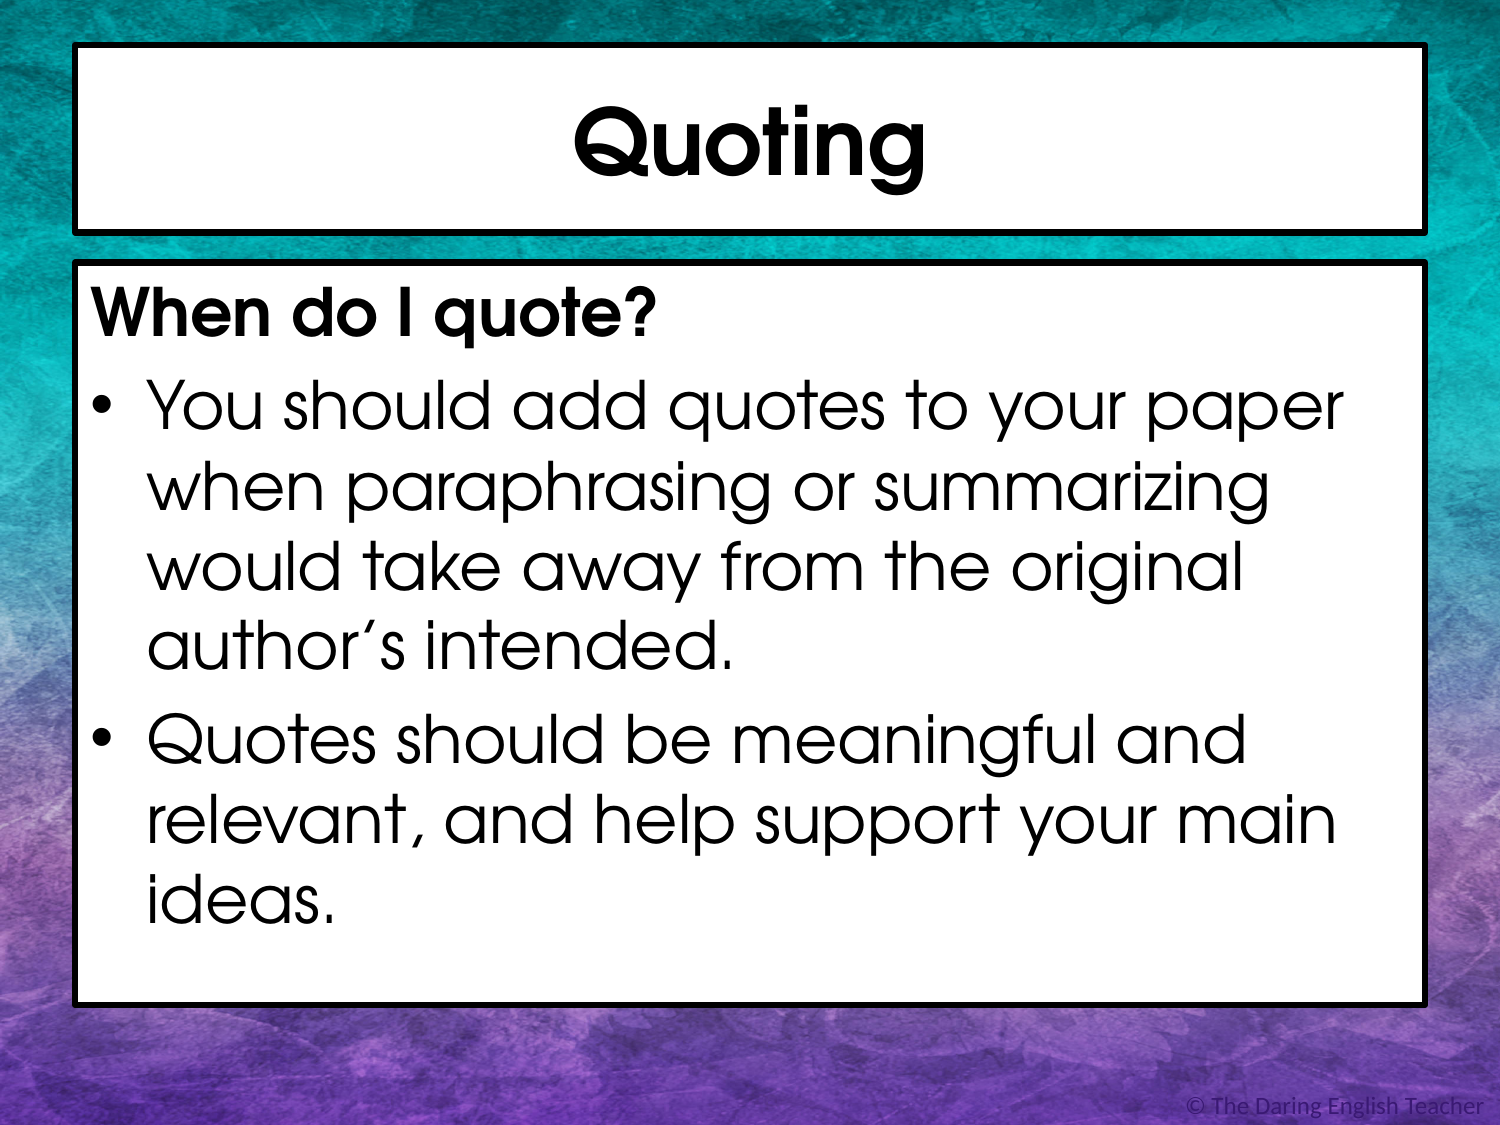

# Quoting
When do I quote?
You should add quotes to your paper when paraphrasing or summarizing would take away from the original author’s intended.
Quotes should be meaningful and relevant, and help support your main ideas.